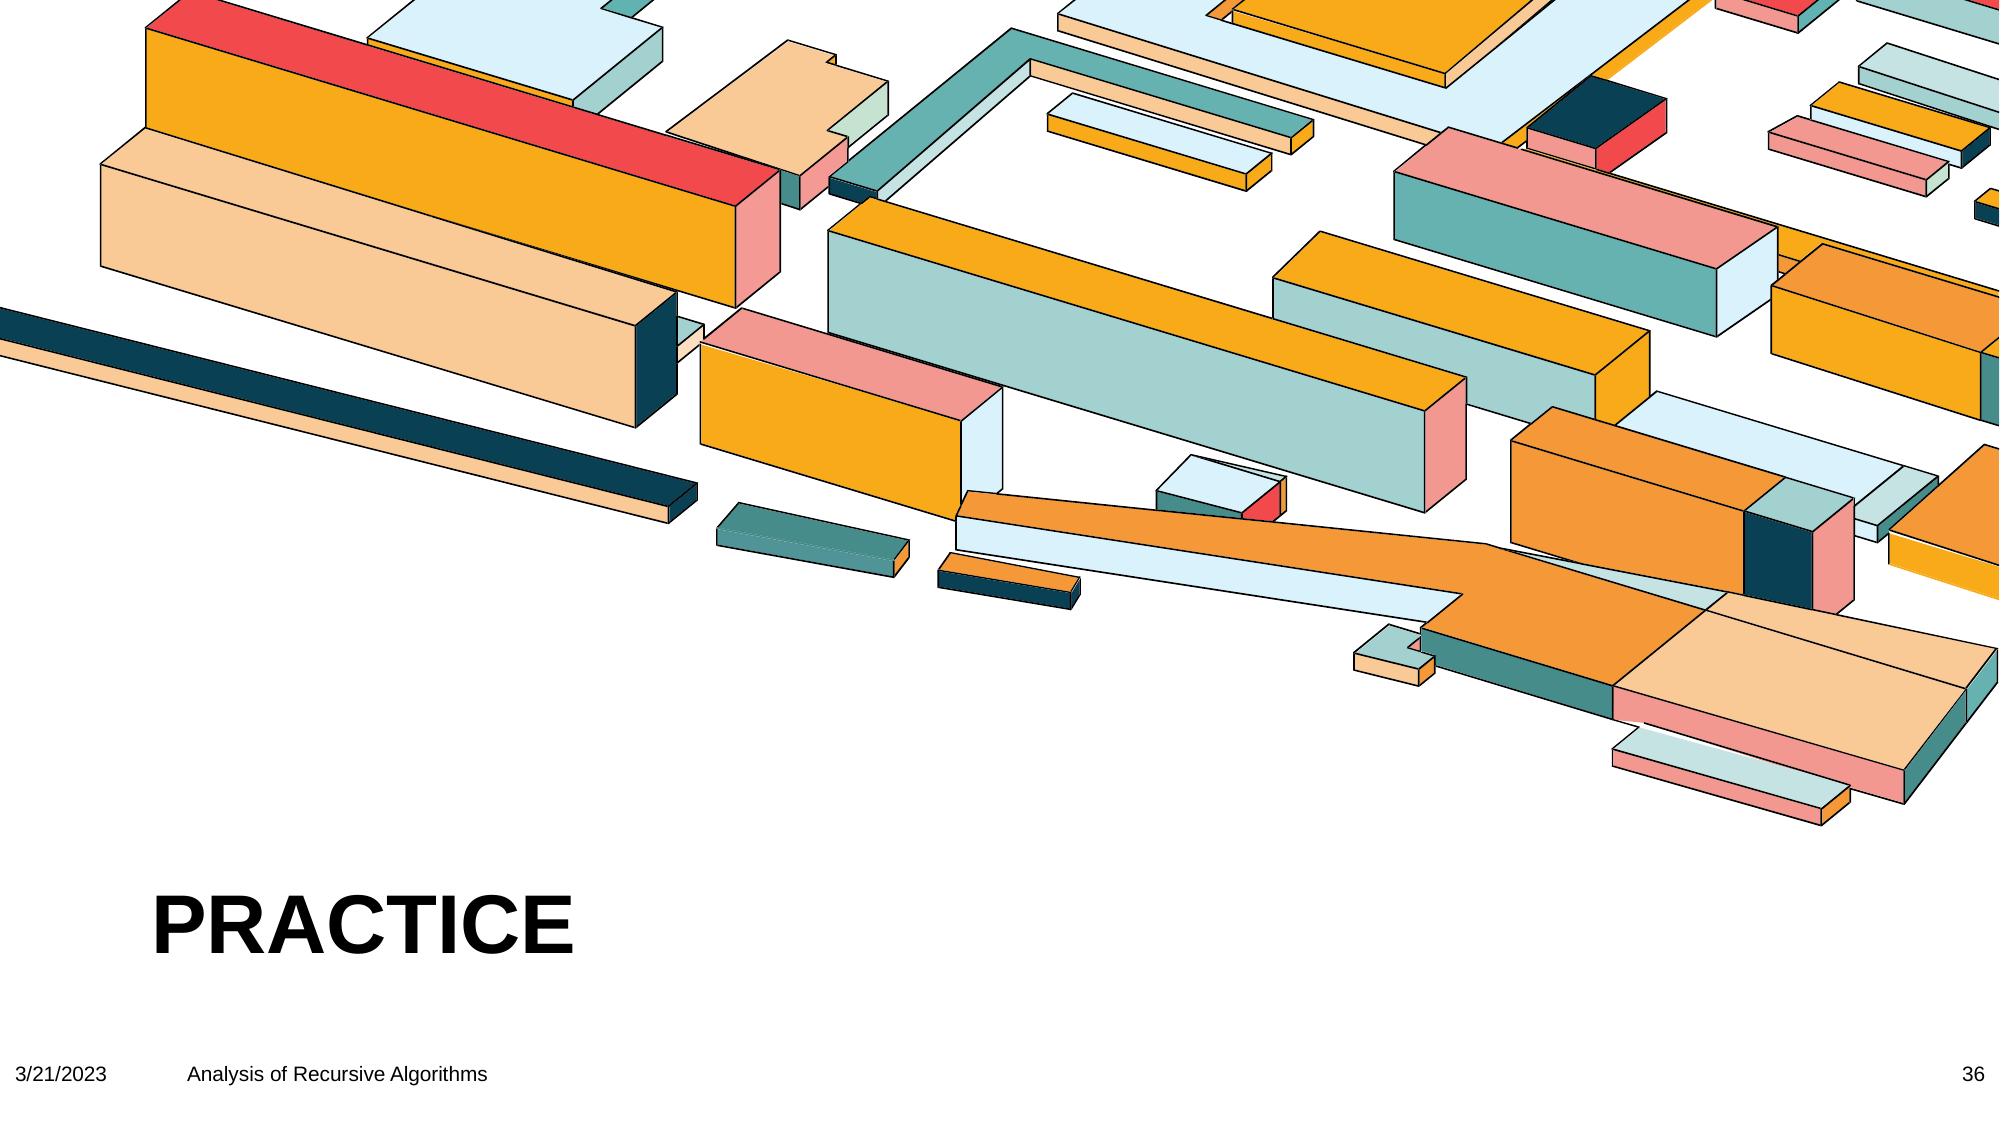

# Practice
3/21/2023
Analysis of Recursive Algorithms
36